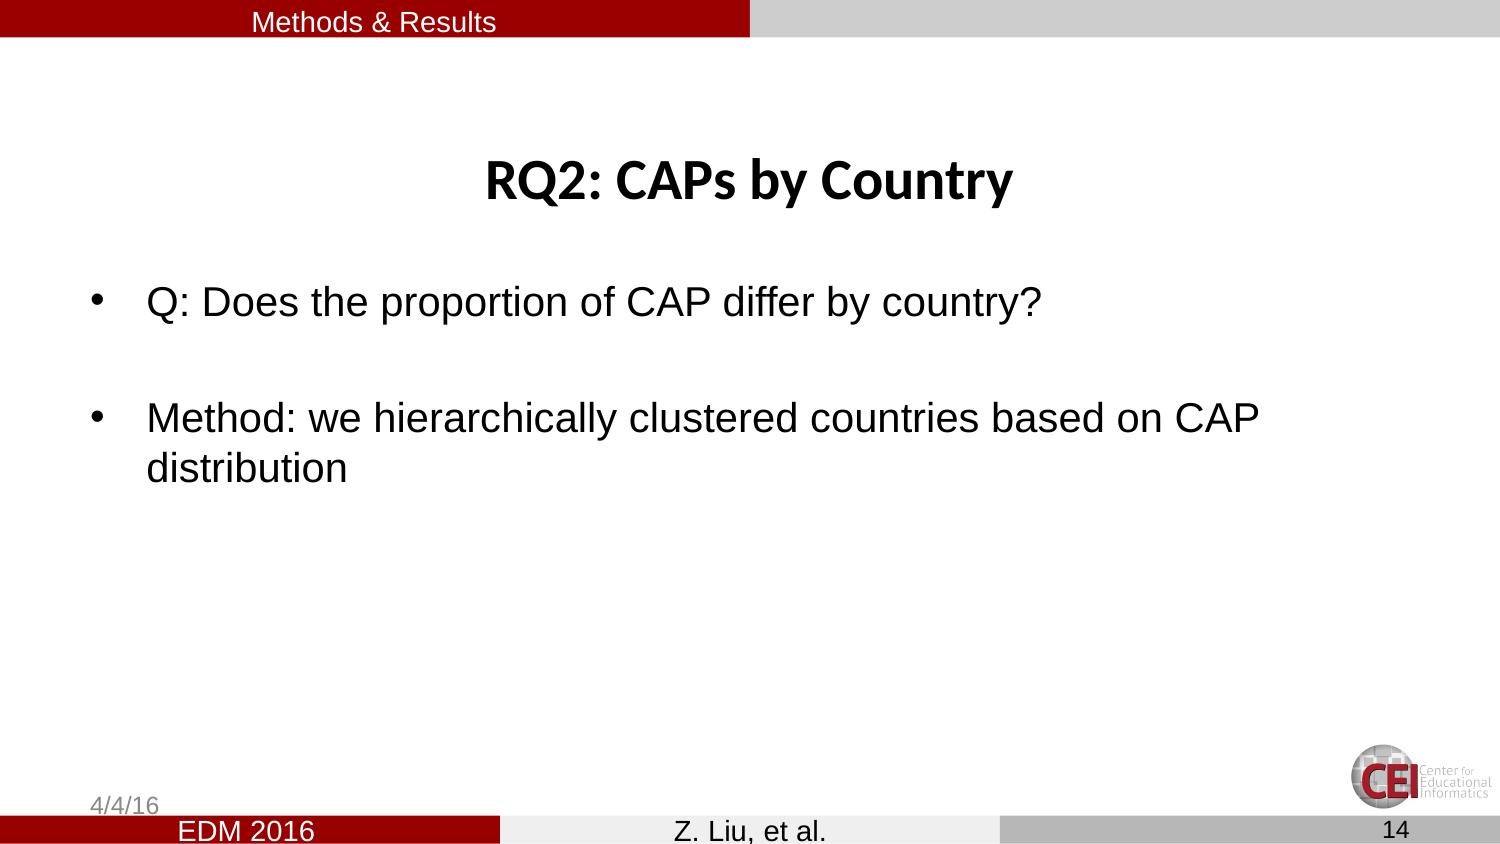

Methods & Results
# RQ2: CAPs by Country
Q: Does the proportion of CAP differ by country?

Method: we hierarchically clustered countries based on CAP distribution

4/4/16
Z. Liu, et al.
EDM 2016
14